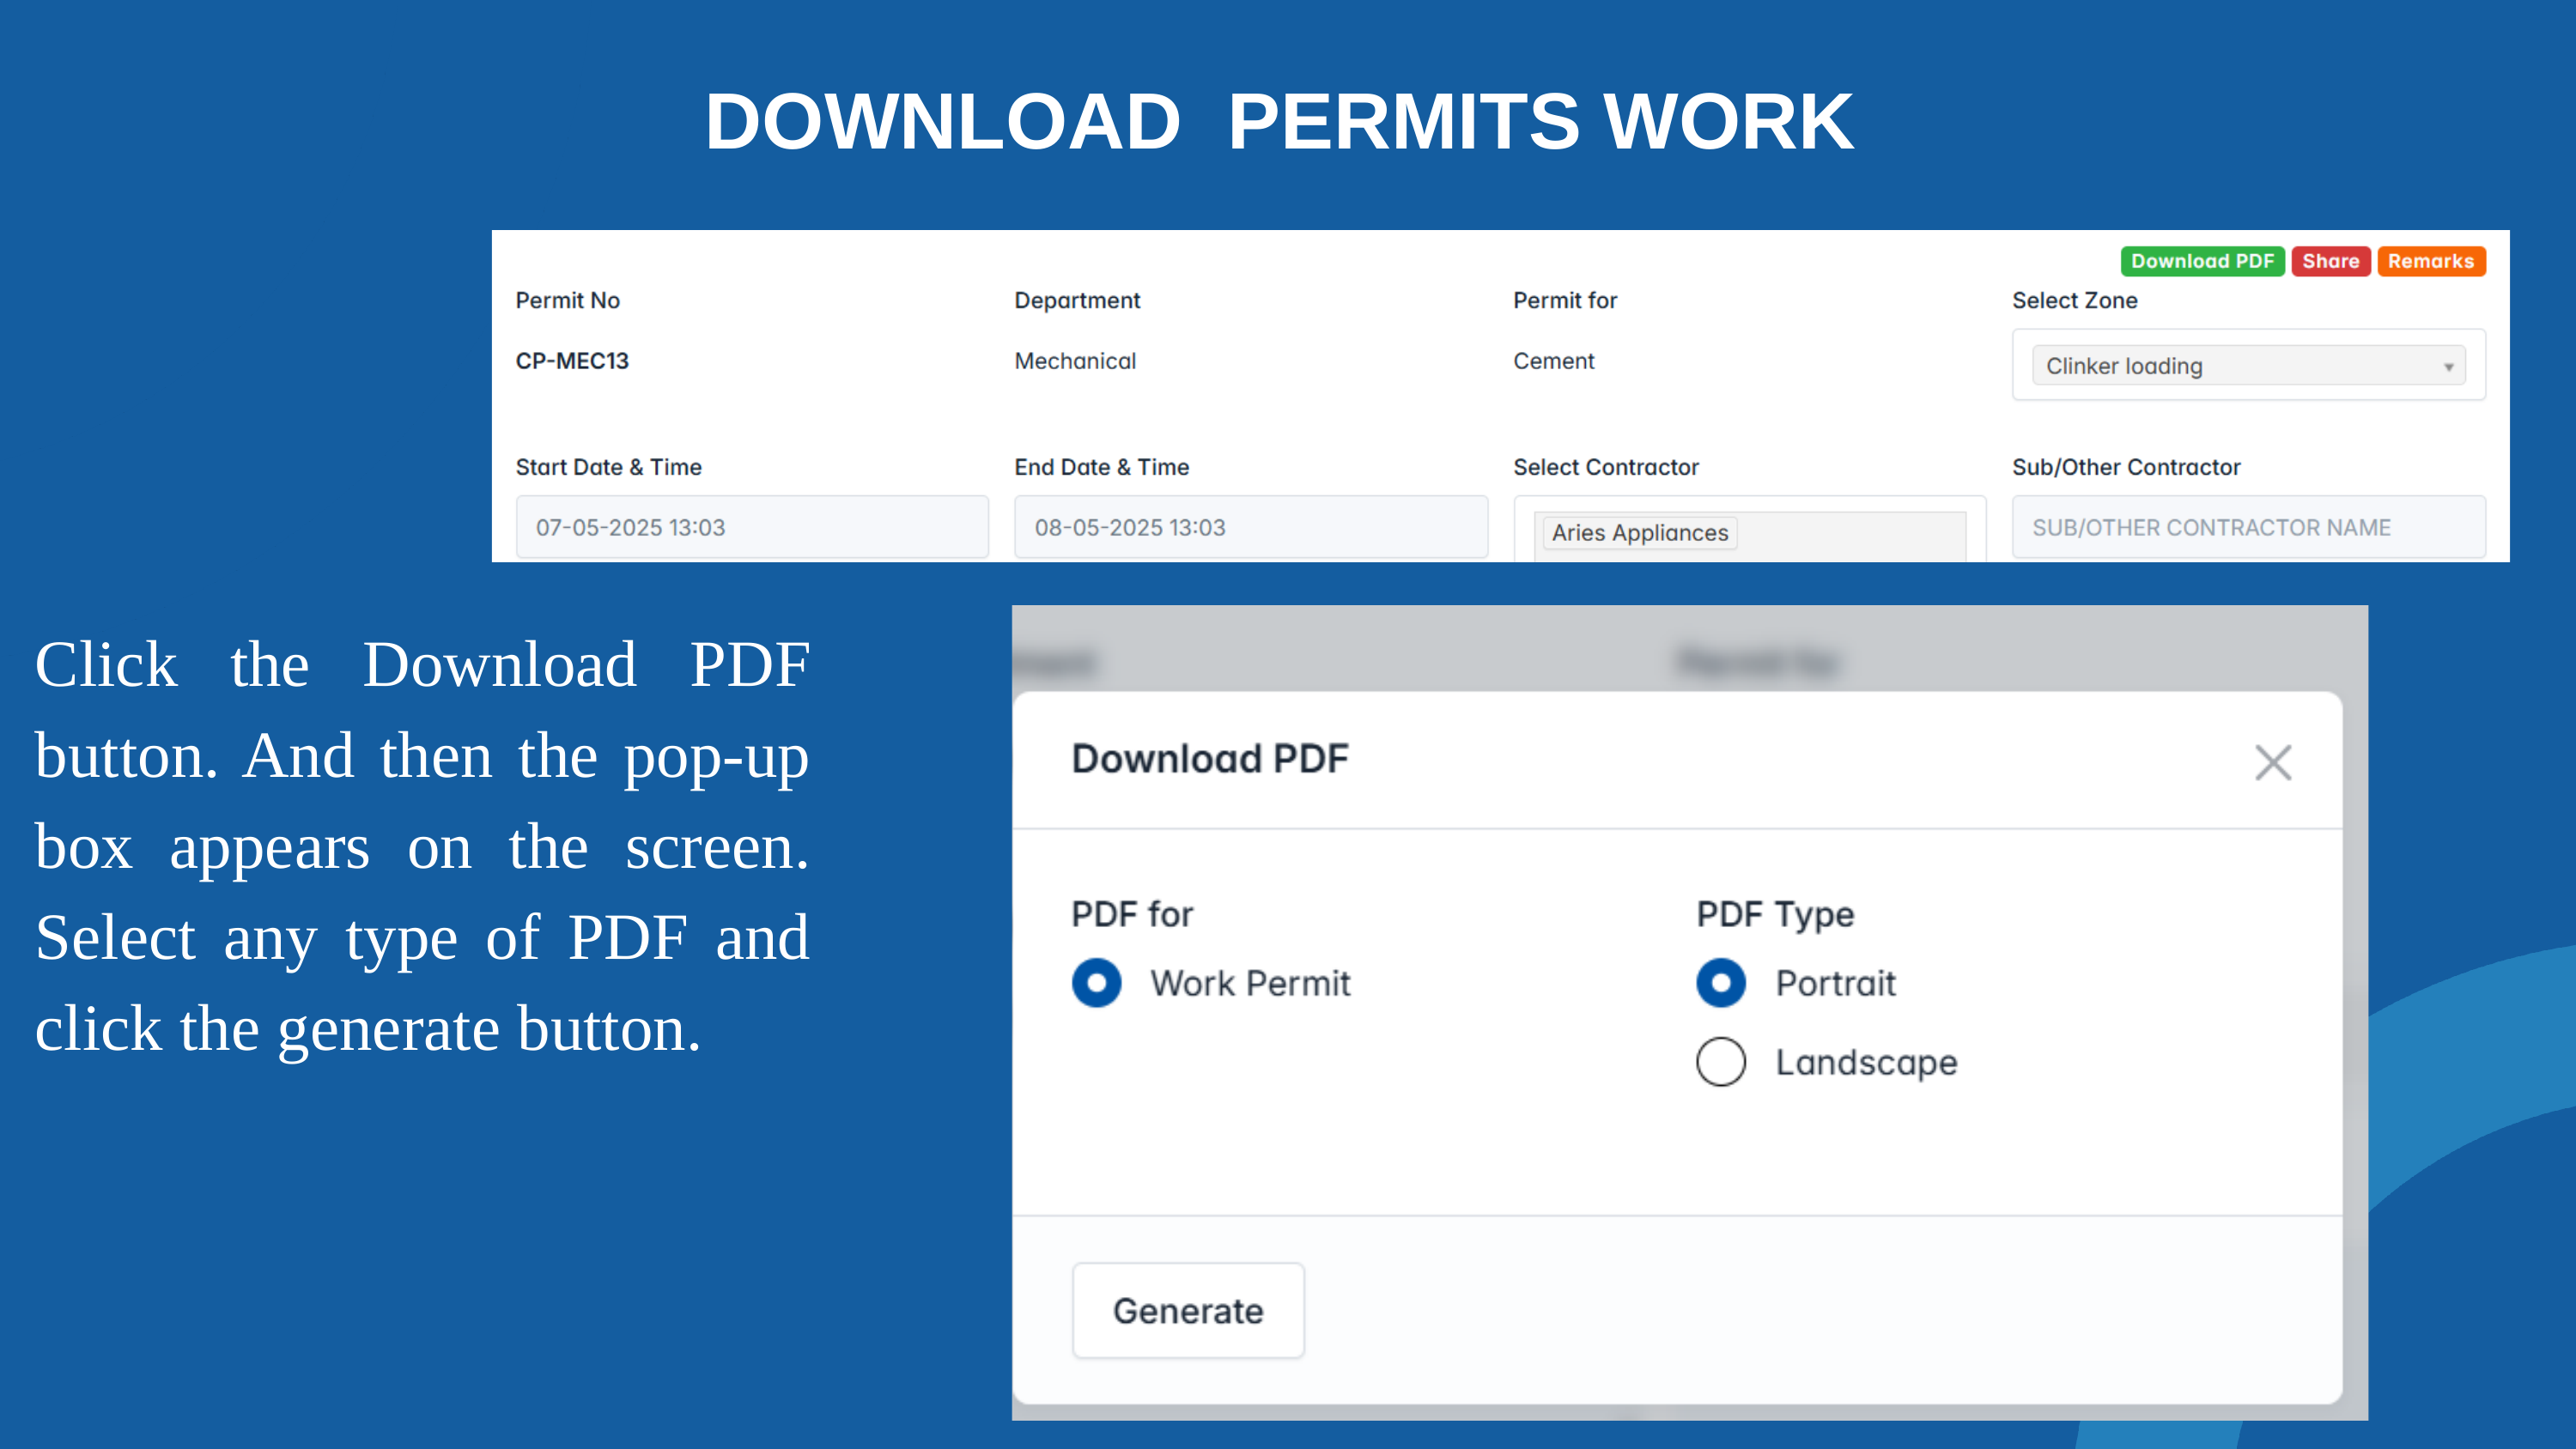

DOWNLOAD  PERMITS WORK

Click the Download PDF button. And then the pop-up box appears on the screen. Select any type of PDF and click the generate button.